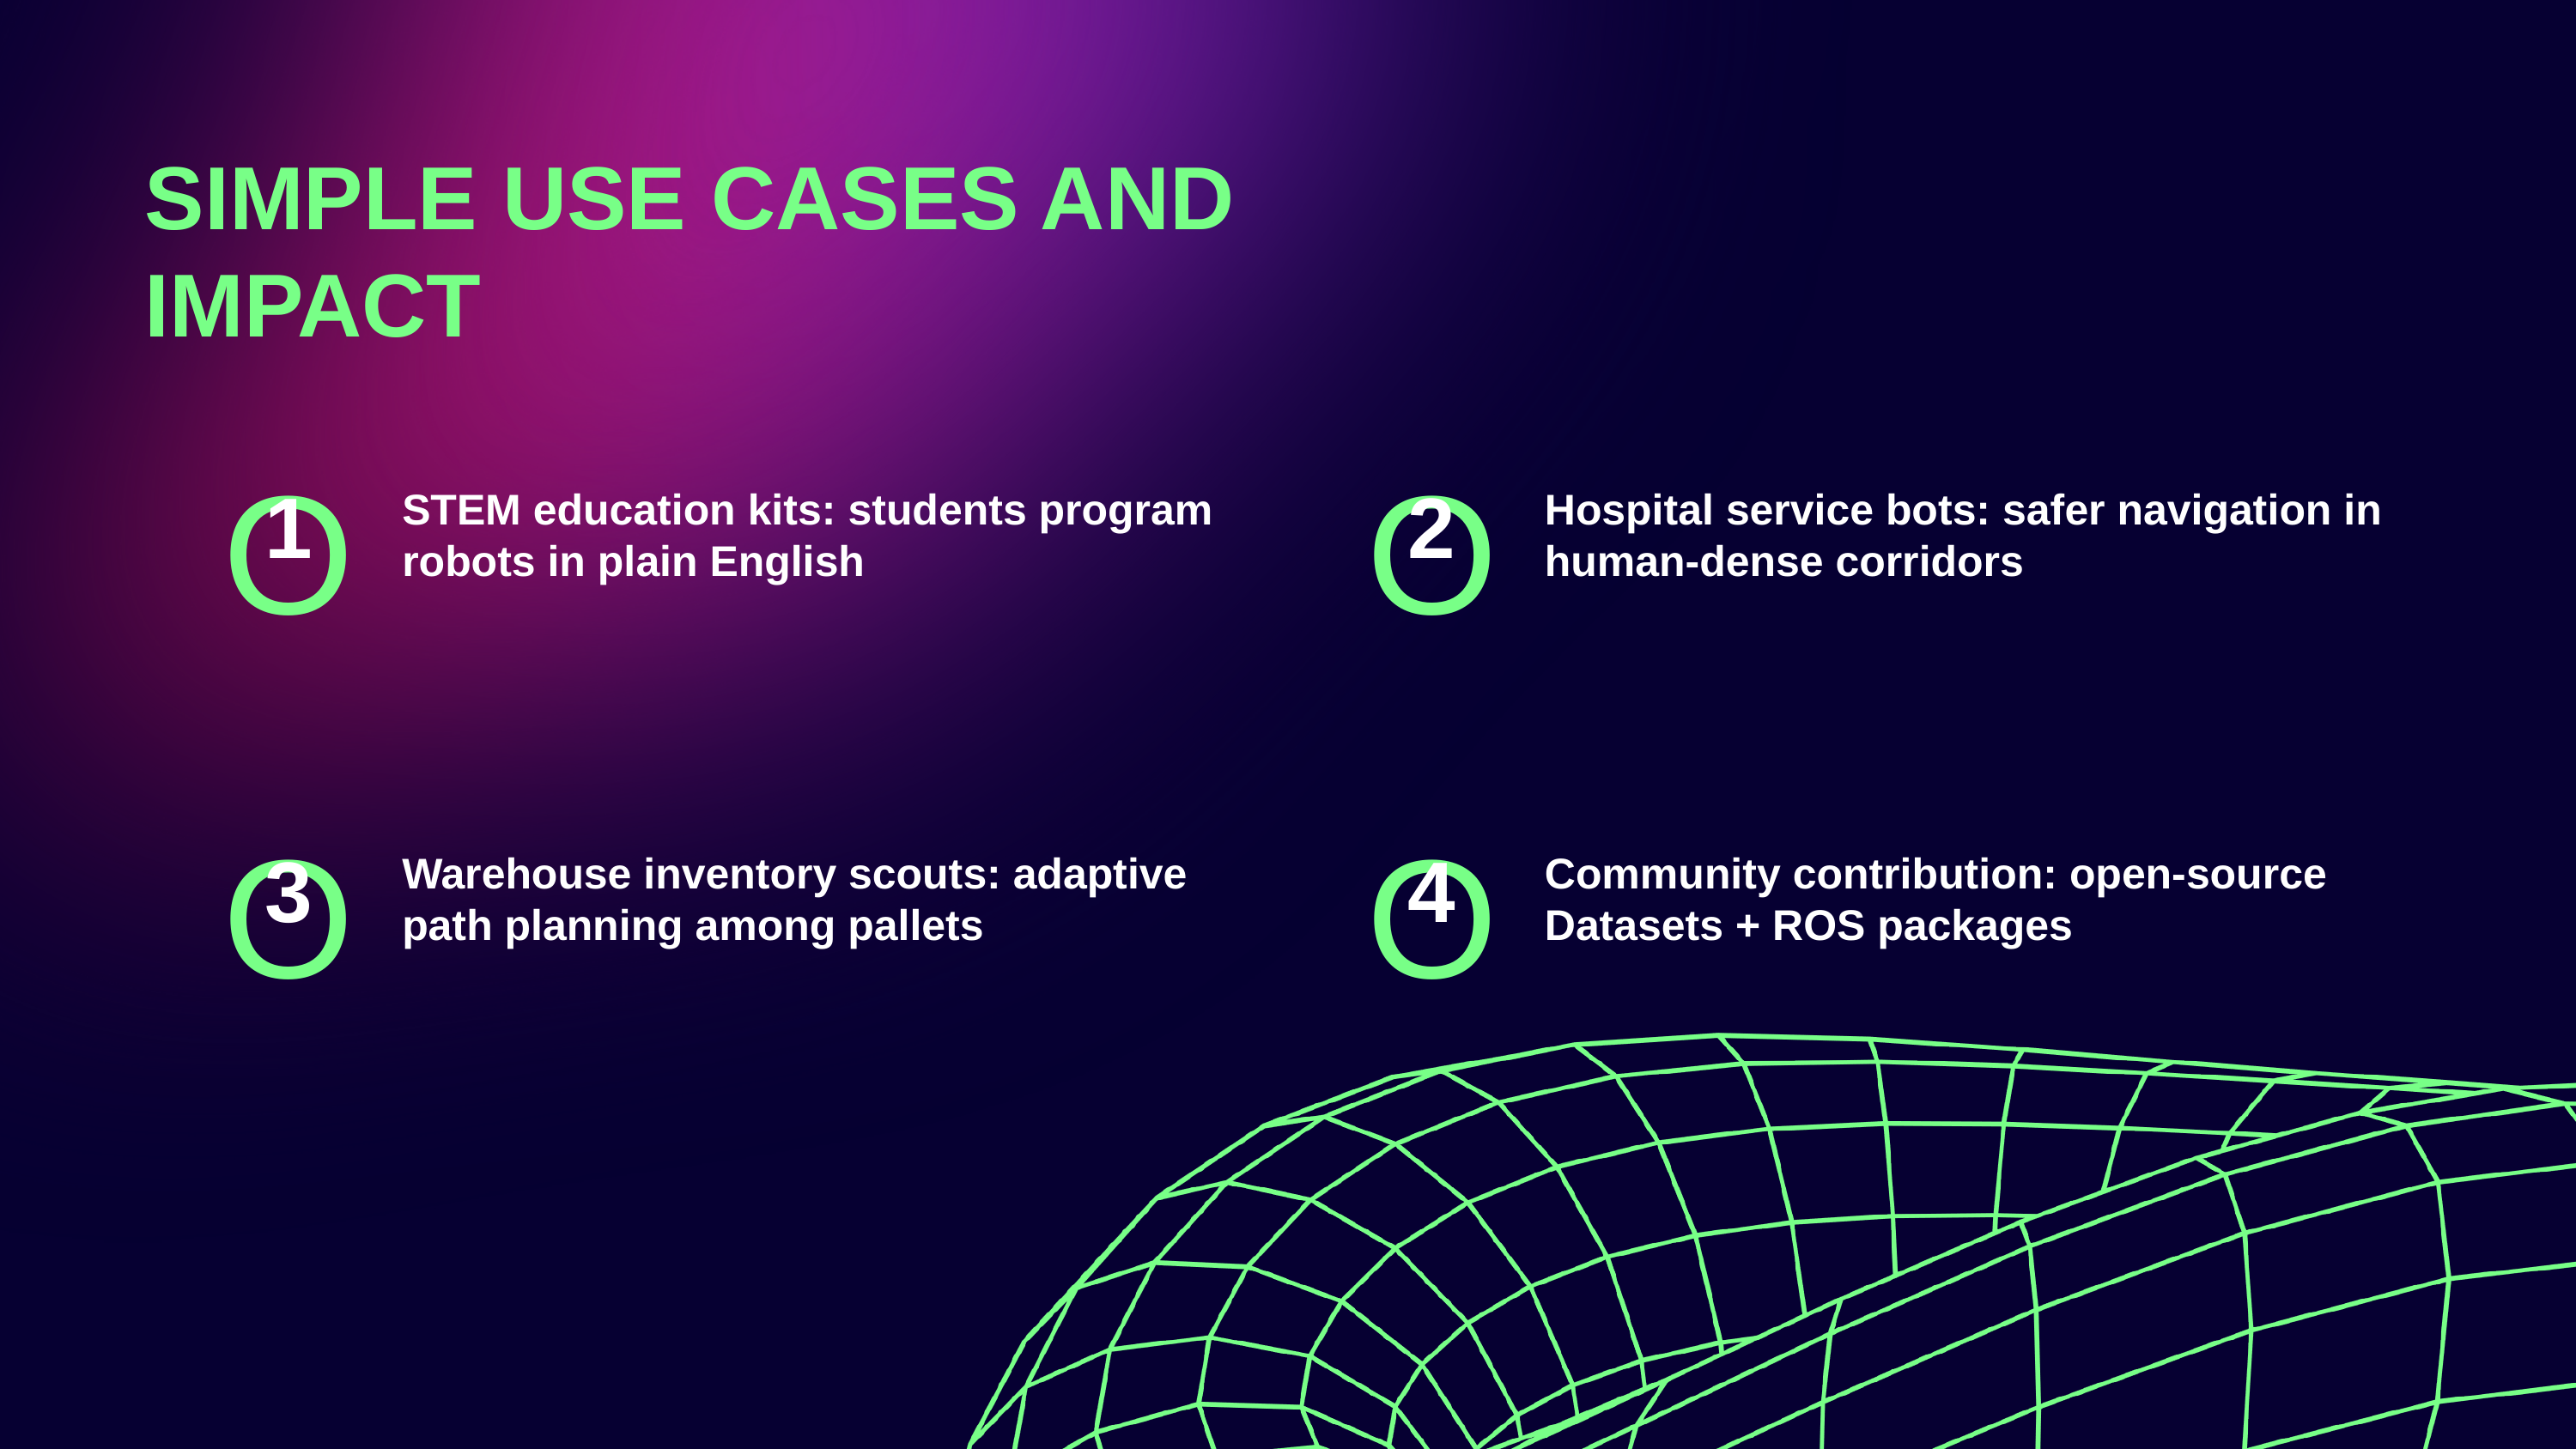

SIMPLE USE CASES AND IMPACT
O
1
O
2
STEM education kits: students program robots in plain English

Hospital service bots: safer navigation in human‑dense corridors

O
3
O
4
Warehouse inventory scouts: adaptive path planning among pallets

Community contribution: open‑source Datasets + ROS packages